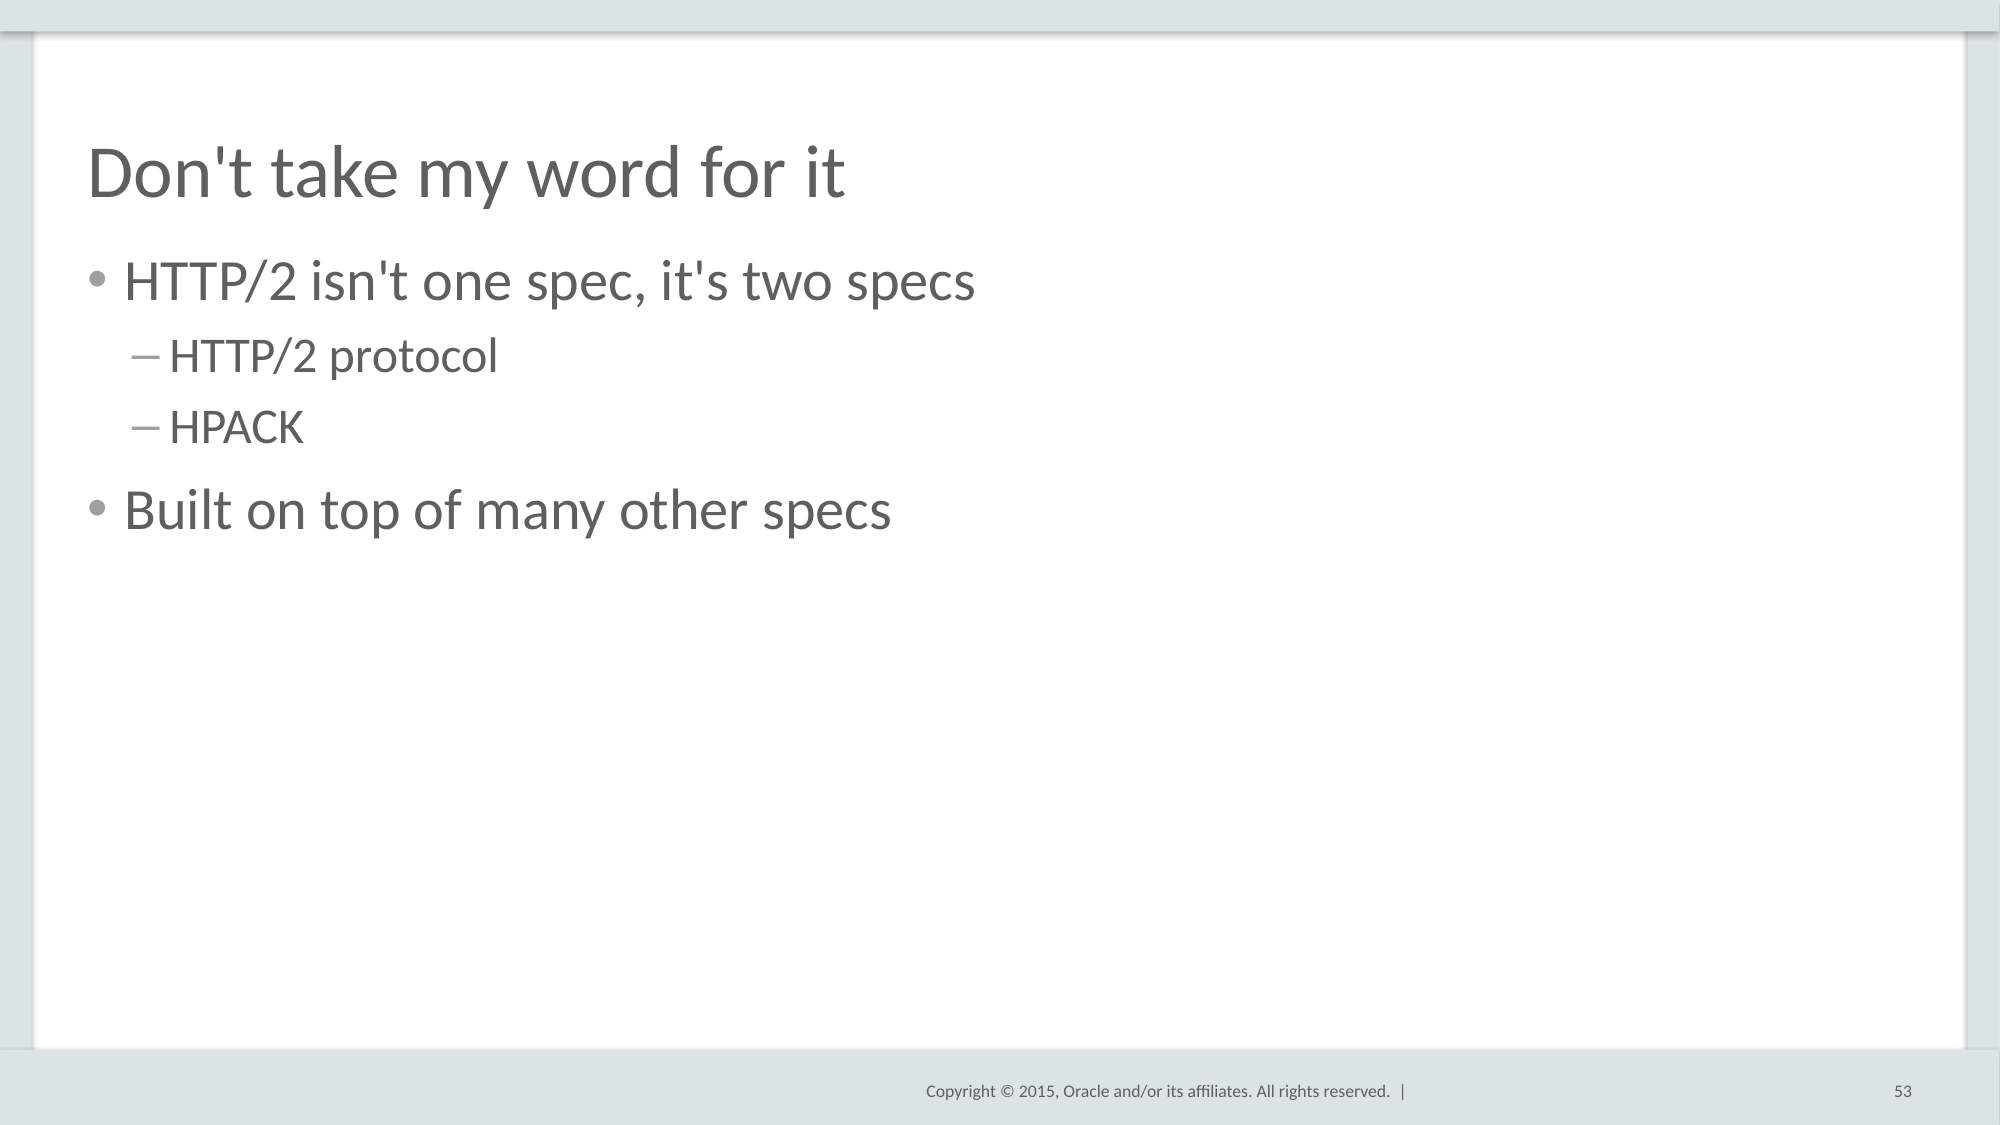

# Don't take my word for it
HTTP/2 isn't one spec, it's two specs
HTTP/2 protocol
HPACK
Built on top of many other specs
53